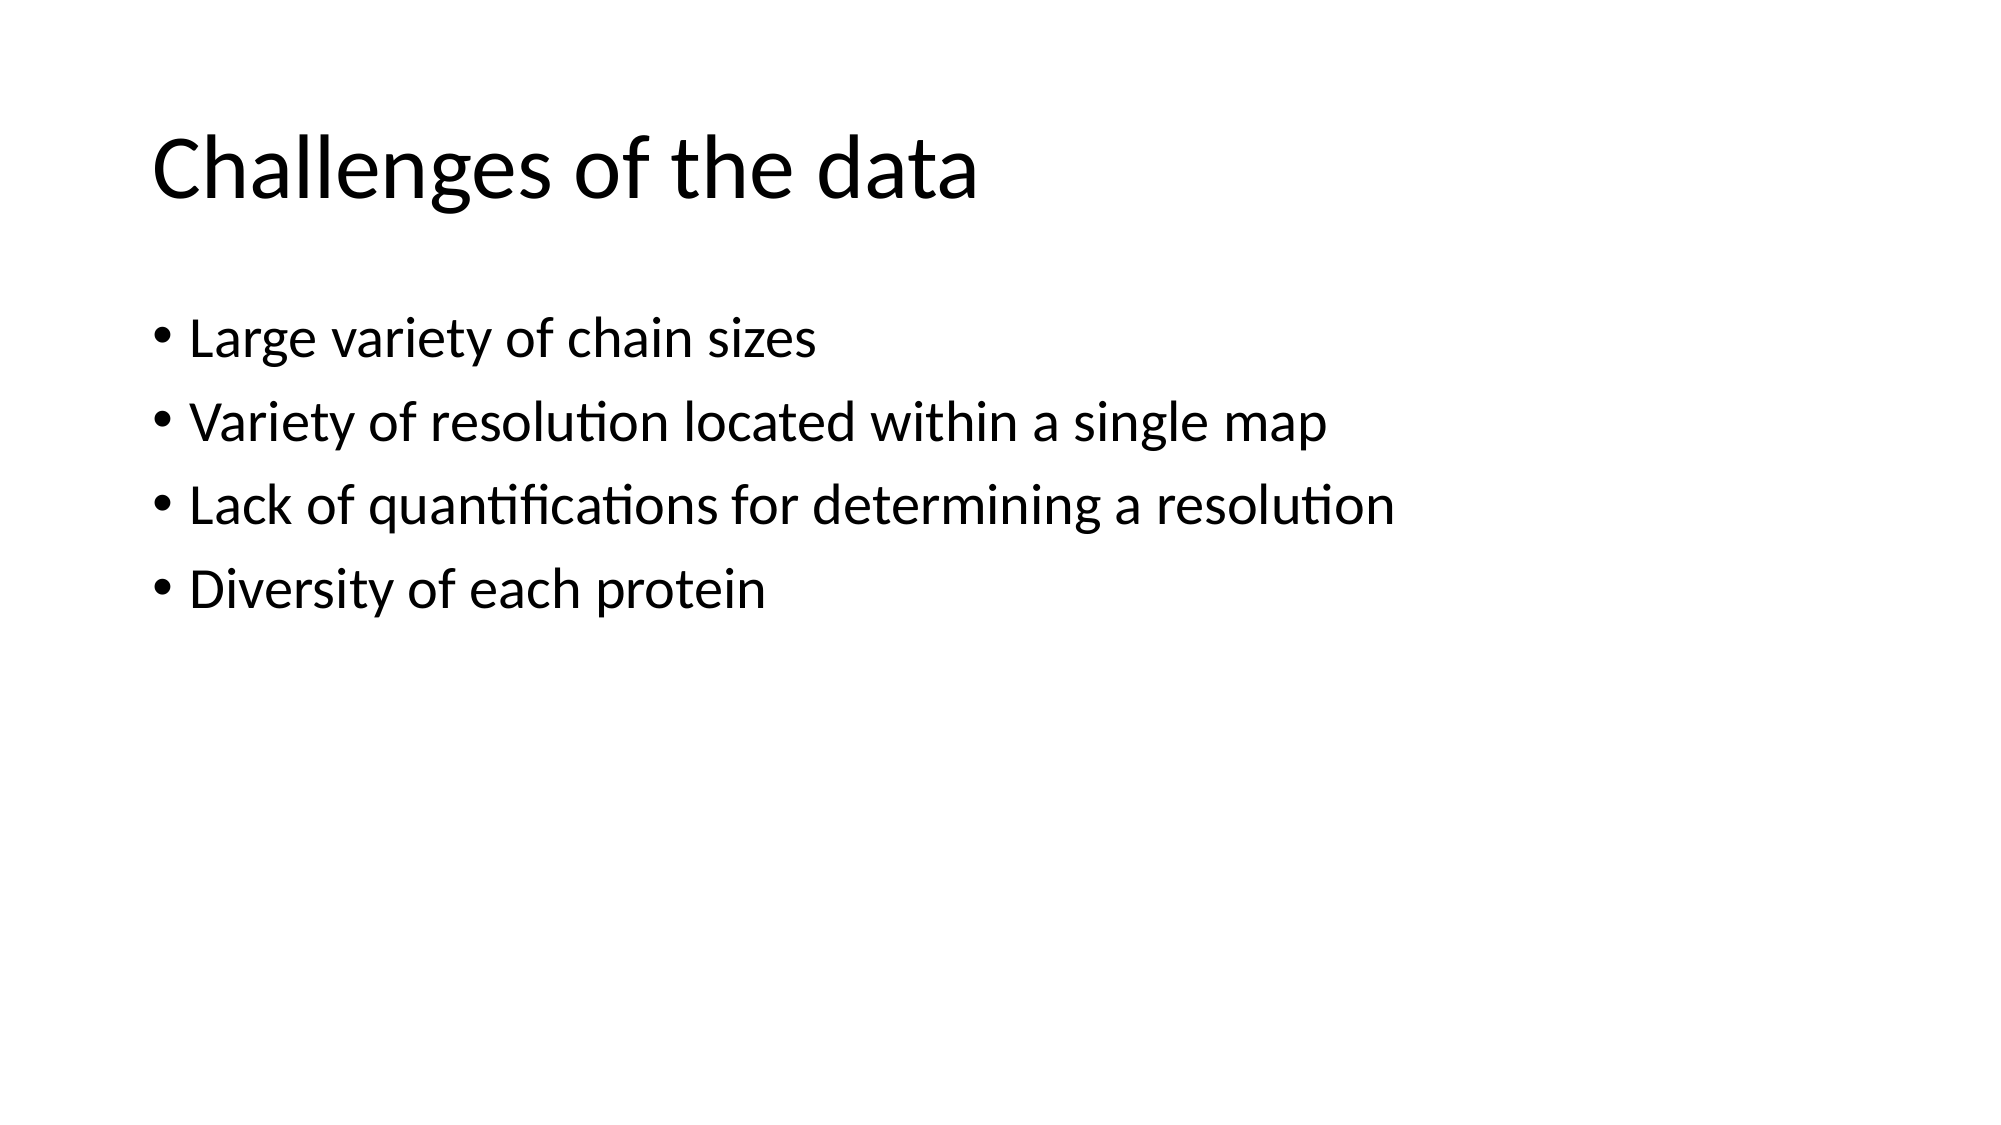

# Challenges of the data
Large variety of chain sizes
Variety of resolution located within a single map
Lack of quantifications for determining a resolution
Diversity of each protein